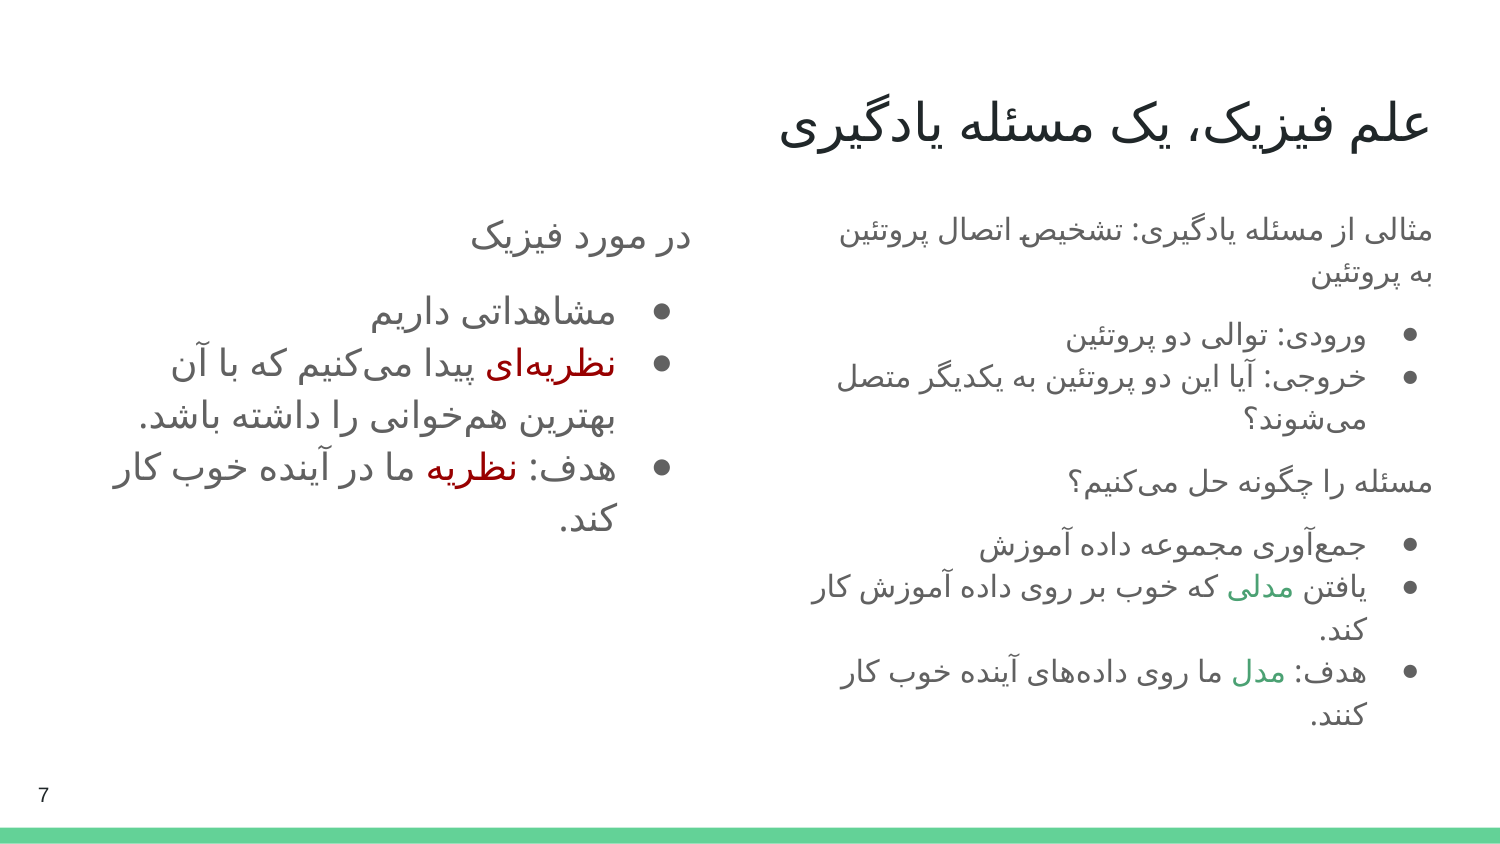

# علم فیزیک، یک مسئله یادگیری
در مورد فیزیک
مشاهداتی داریم
نظریه‌ای پیدا می‌کنیم که با آن بهترین هم‌خوانی را داشته باشد.
هدف: نظریه ما در آینده خوب کار کند.
مثالی از مسئله یادگیری: تشخیص اتصال پروتئین به پروتئین
ورودی: توالی دو پروتئین
خروجی: آیا این دو پروتئین به یکدیگر متصل می‌شوند؟
مسئله را چگونه حل می‌کنیم؟
جمع‌آوری مجموعه داده آموزش
یافتن مدلی که خوب بر روی داده آموزش کار کند.
هدف: مدل ما روی داده‌های آینده خوب کار کنند.
7